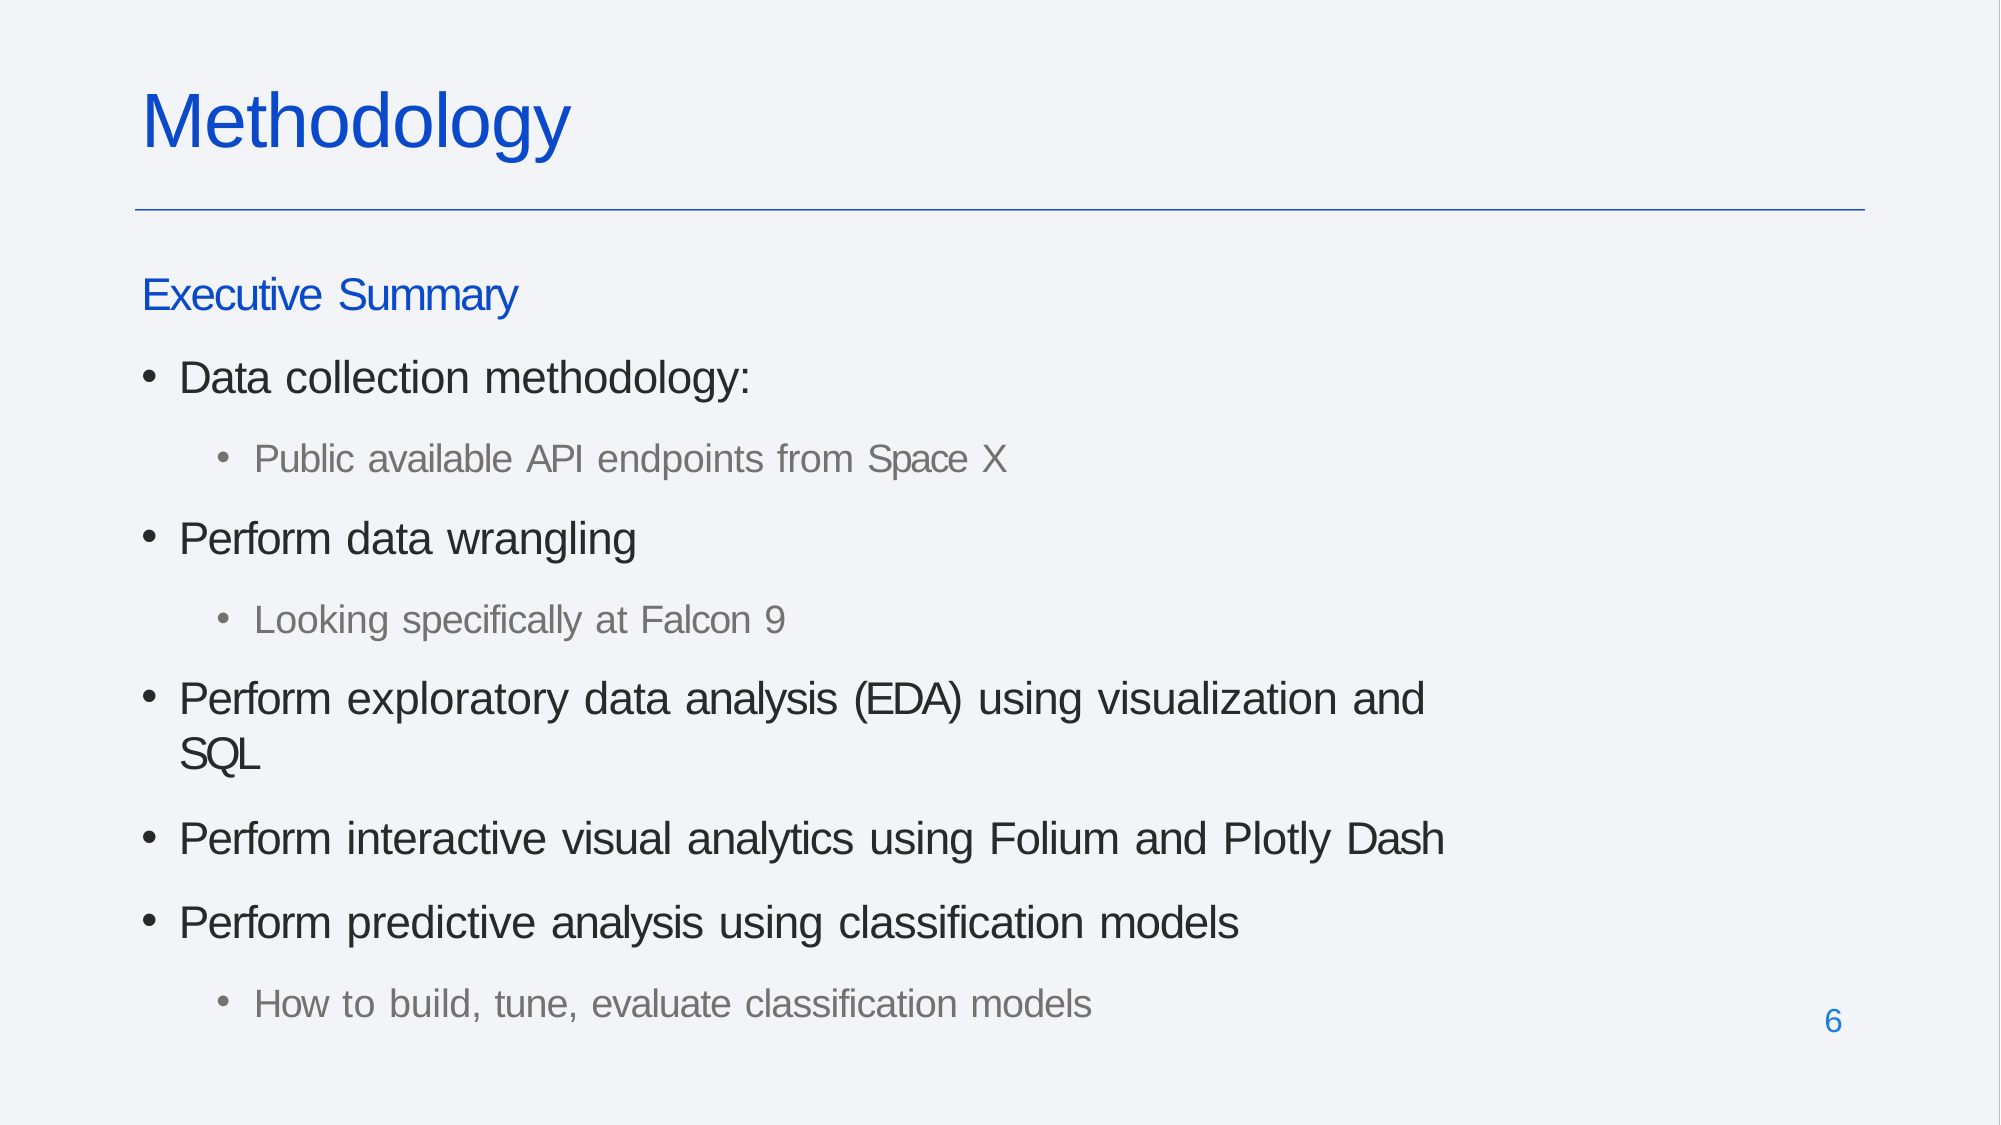

# Methodology
Executive Summary
Data collection methodology:
Public available API endpoints from Space X
Perform data wrangling
Looking specifically at Falcon 9
Perform exploratory data analysis (EDA) using visualization and SQL
Perform interactive visual analytics using Folium and Plotly Dash
Perform predictive analysis using classification models
How to build, tune, evaluate classification models
6